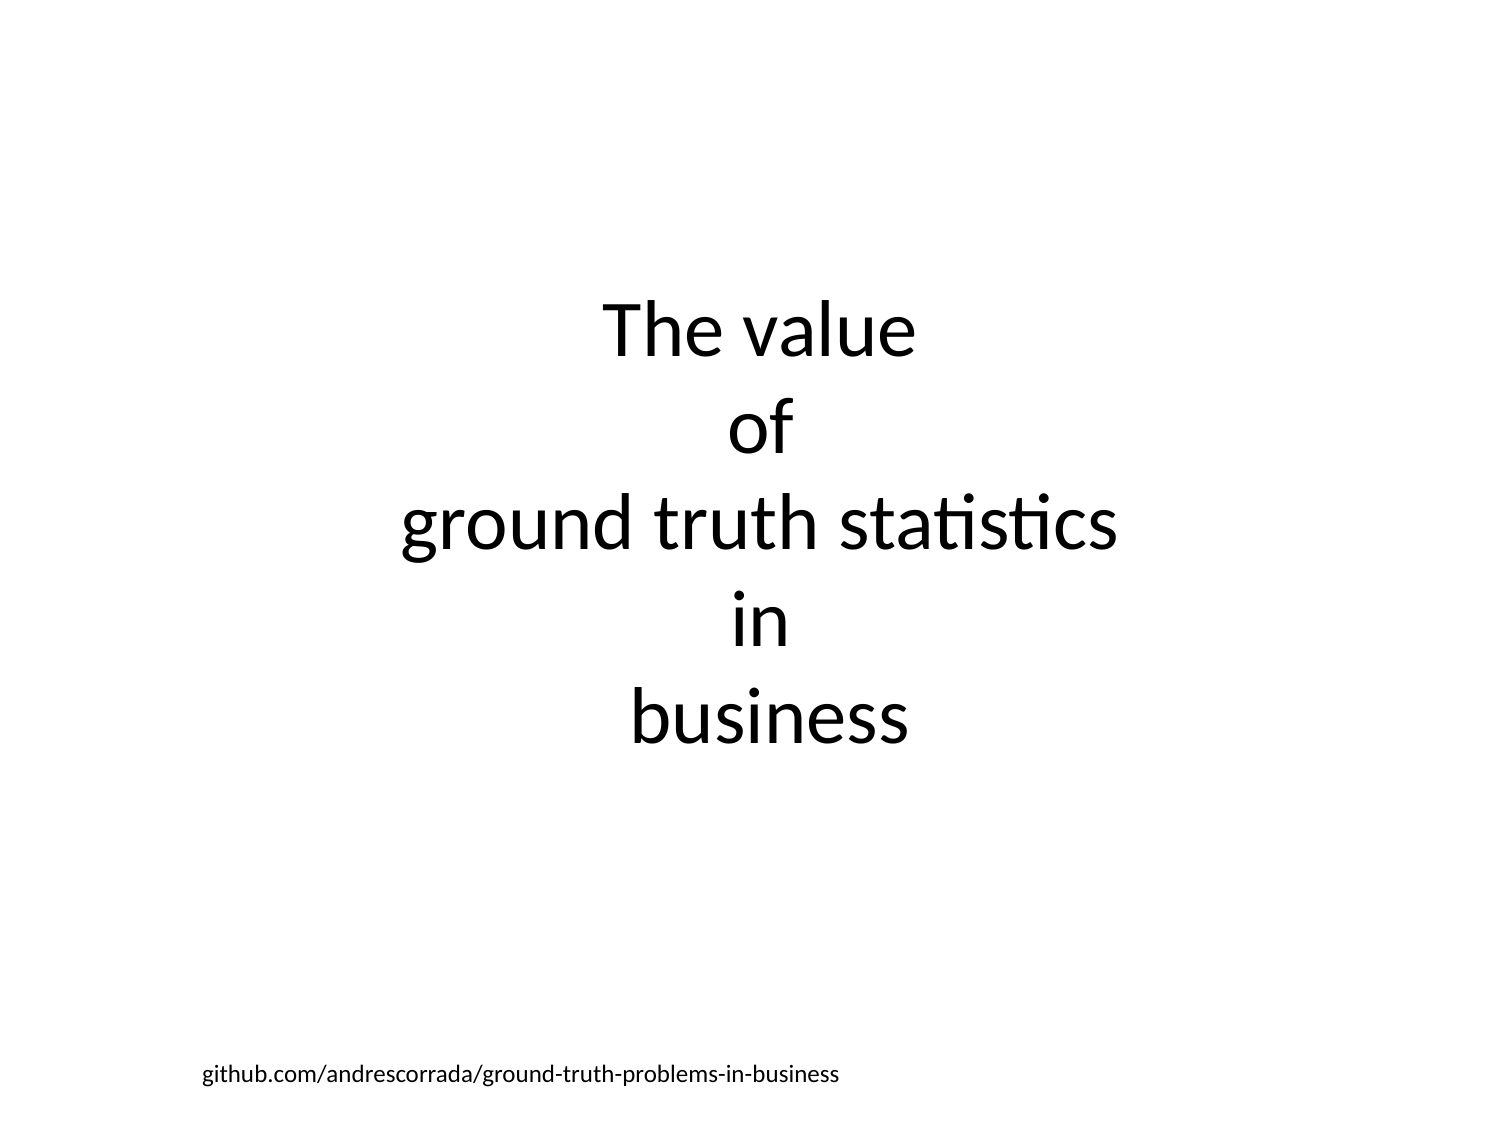

# The value of ground truth statistics in business
github.com/andrescorrada/ground-truth-problems-in-business